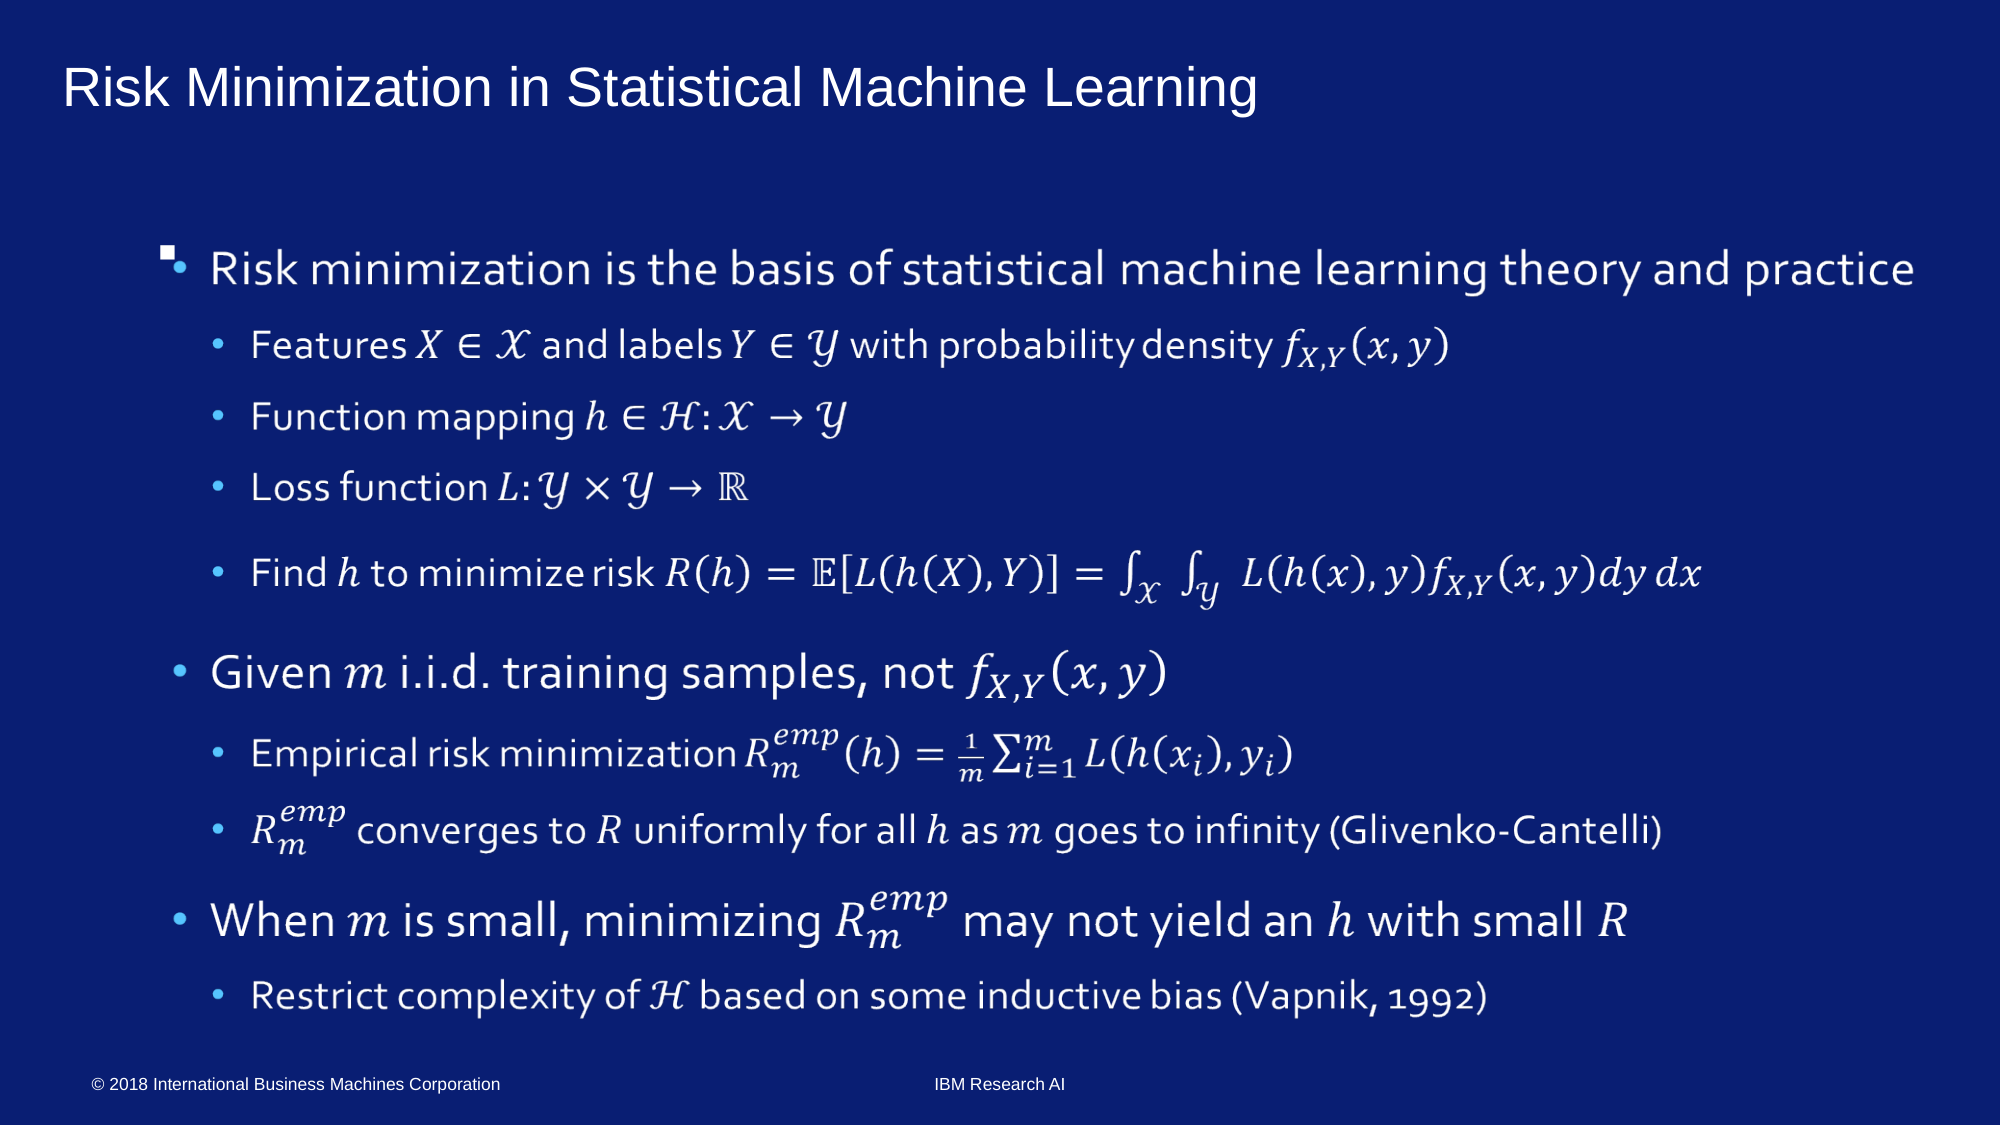

# Risk Minimization in Statistical Machine Learning